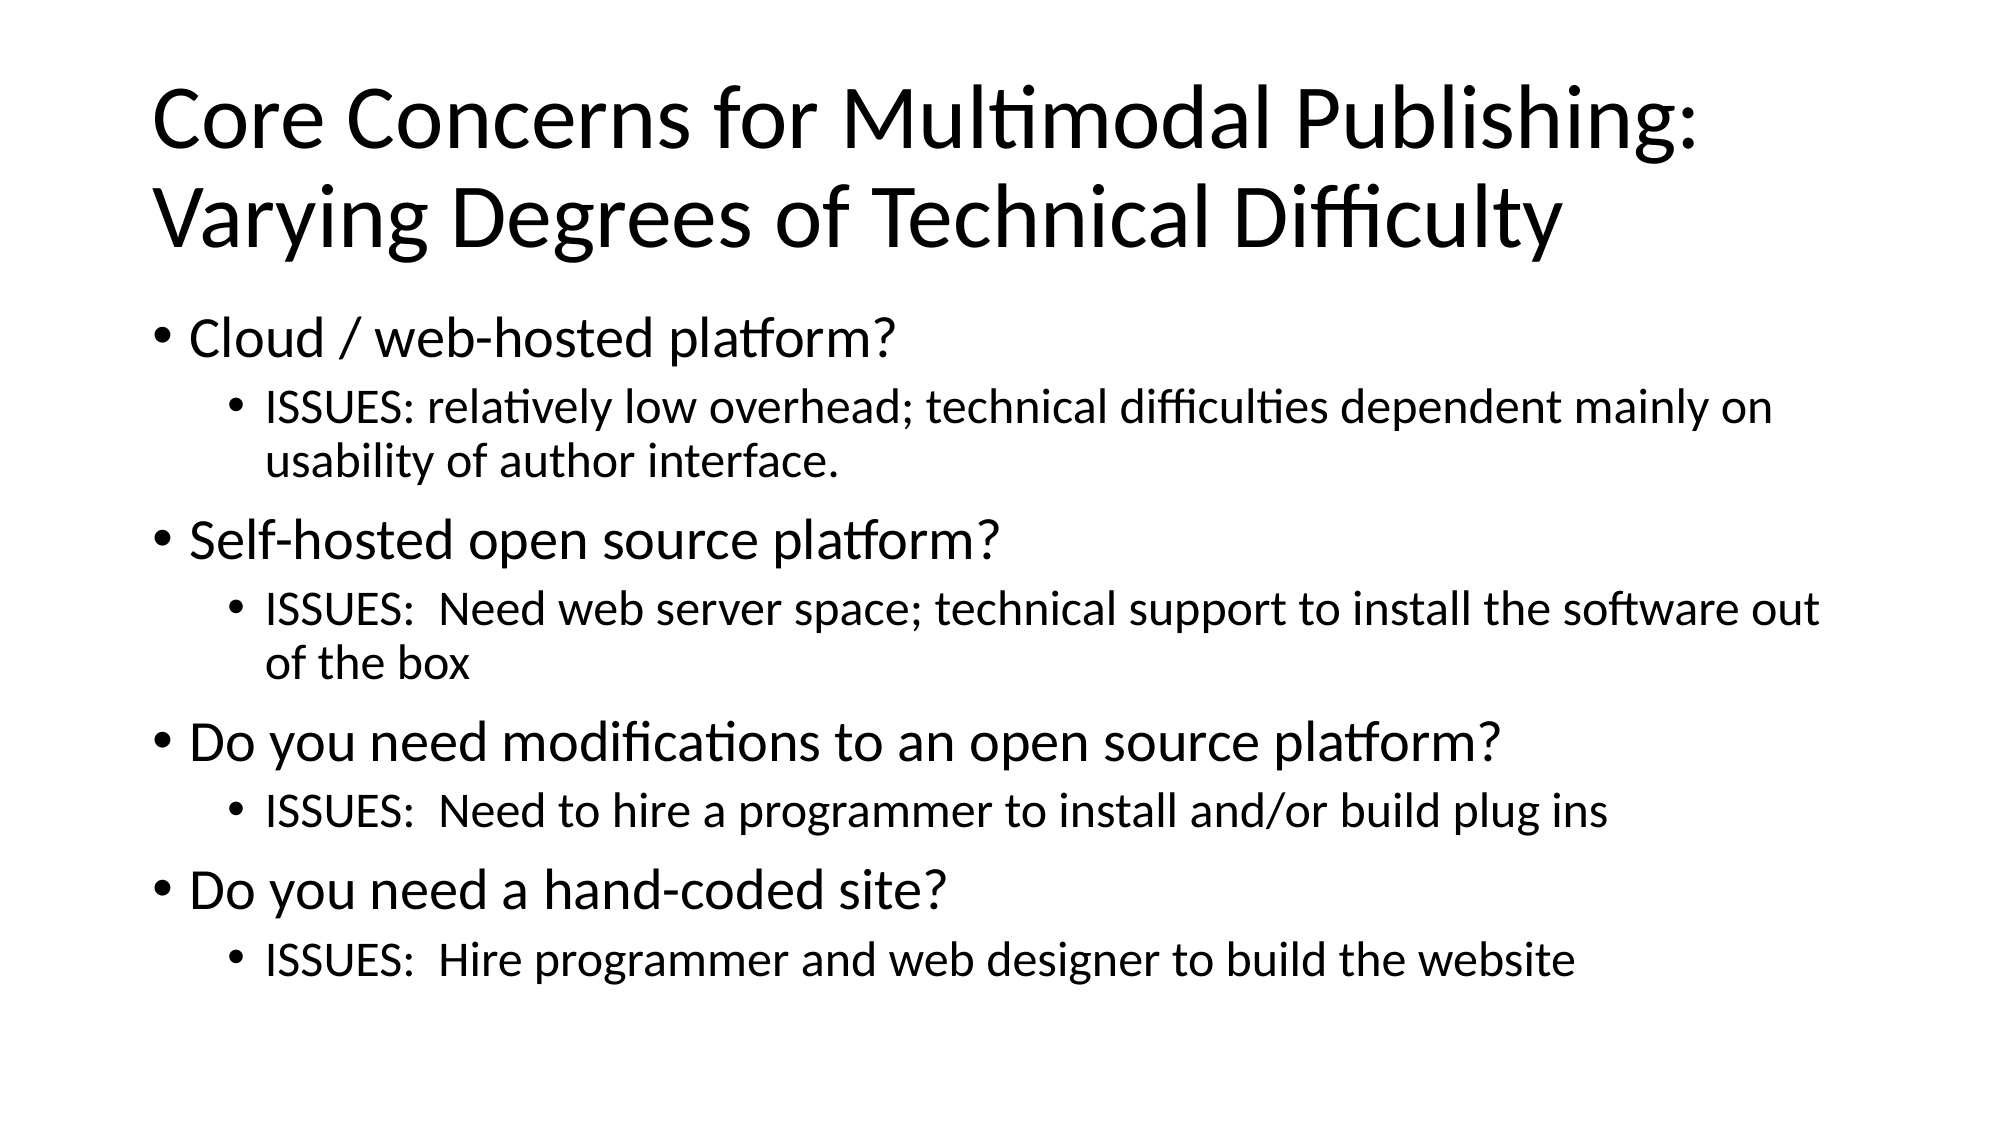

# Core Concerns for Multimodal Publishing: Varying Degrees of Technical Difficulty
Cloud / web-hosted platform?
ISSUES: relatively low overhead; technical difficulties dependent mainly on usability of author interface.
Self-hosted open source platform?
ISSUES:  Need web server space; technical support to install the software out of the box
Do you need modifications to an open source platform?
ISSUES:  Need to hire a programmer to install and/or build plug ins
Do you need a hand-coded site?
ISSUES:  Hire programmer and web designer to build the website